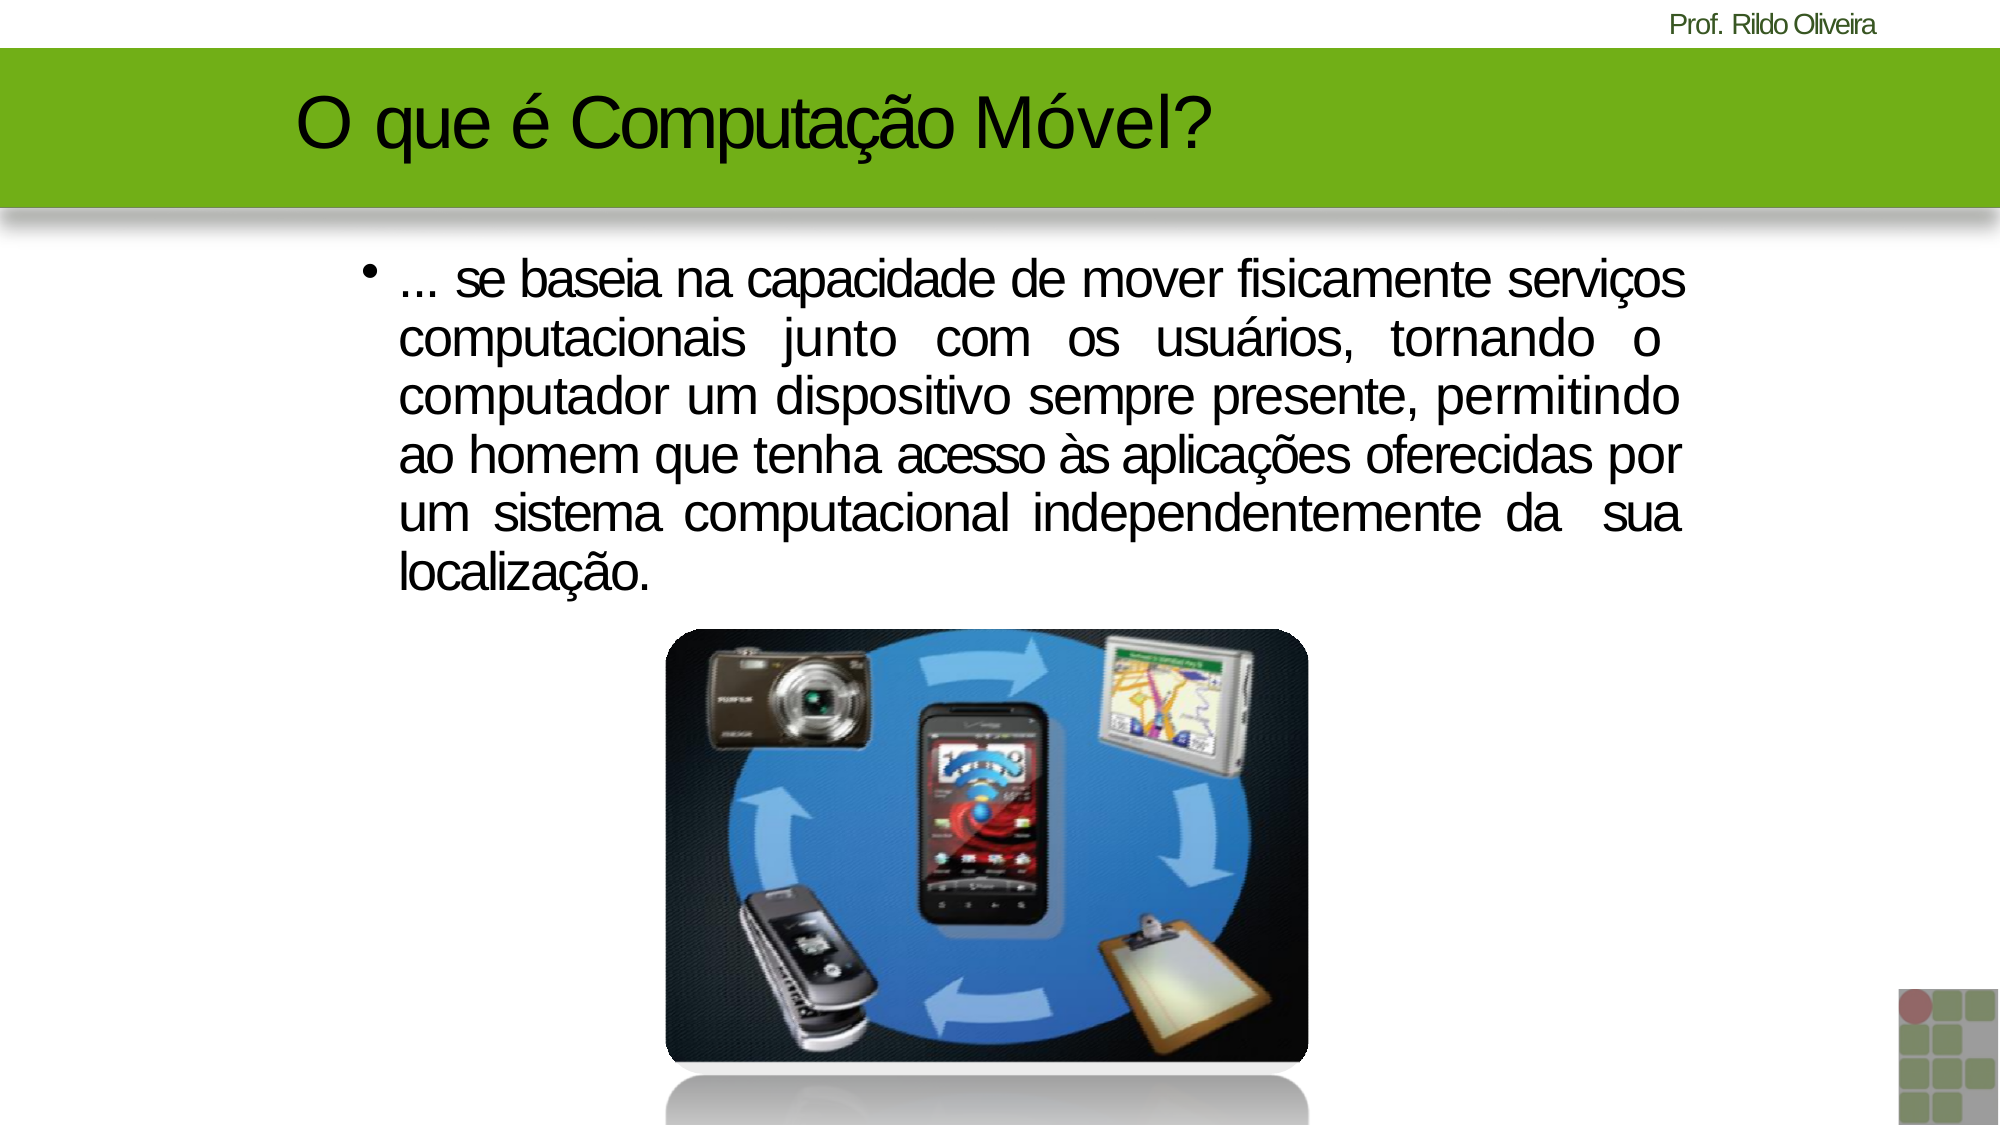

# O que é Computação Móvel?
... se baseia na capacidade de mover fisicamente serviços  computacionais junto com os usuários, tornando o  computador um dispositivo sempre presente, permitindo  ao homem que tenha acesso às aplicações oferecidas por  um sistema computacional independentemente da  sua  localização.